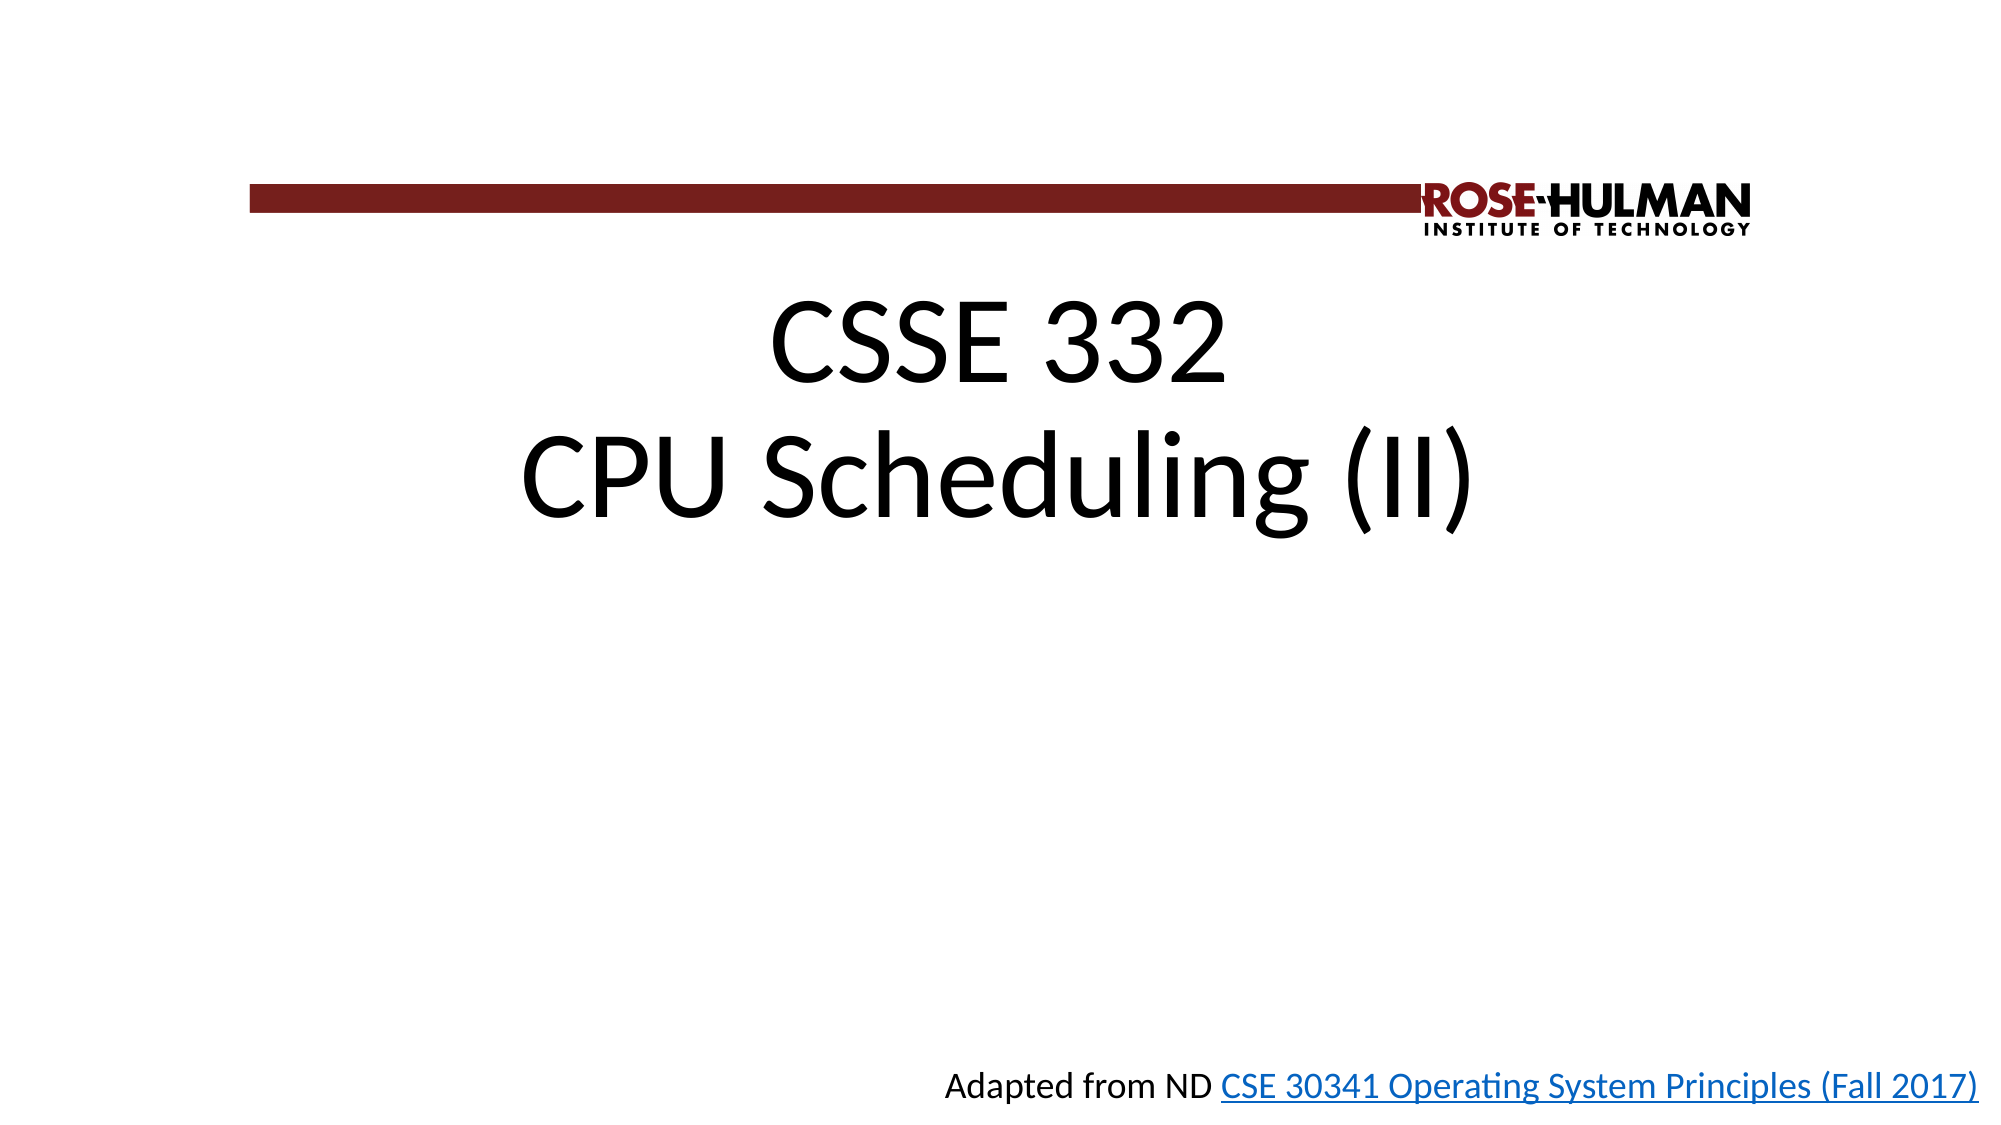

# CSSE 332 CPU Scheduling (II)

Adapted from ND CSE 30341 Operating System Principles (Fall 2017)